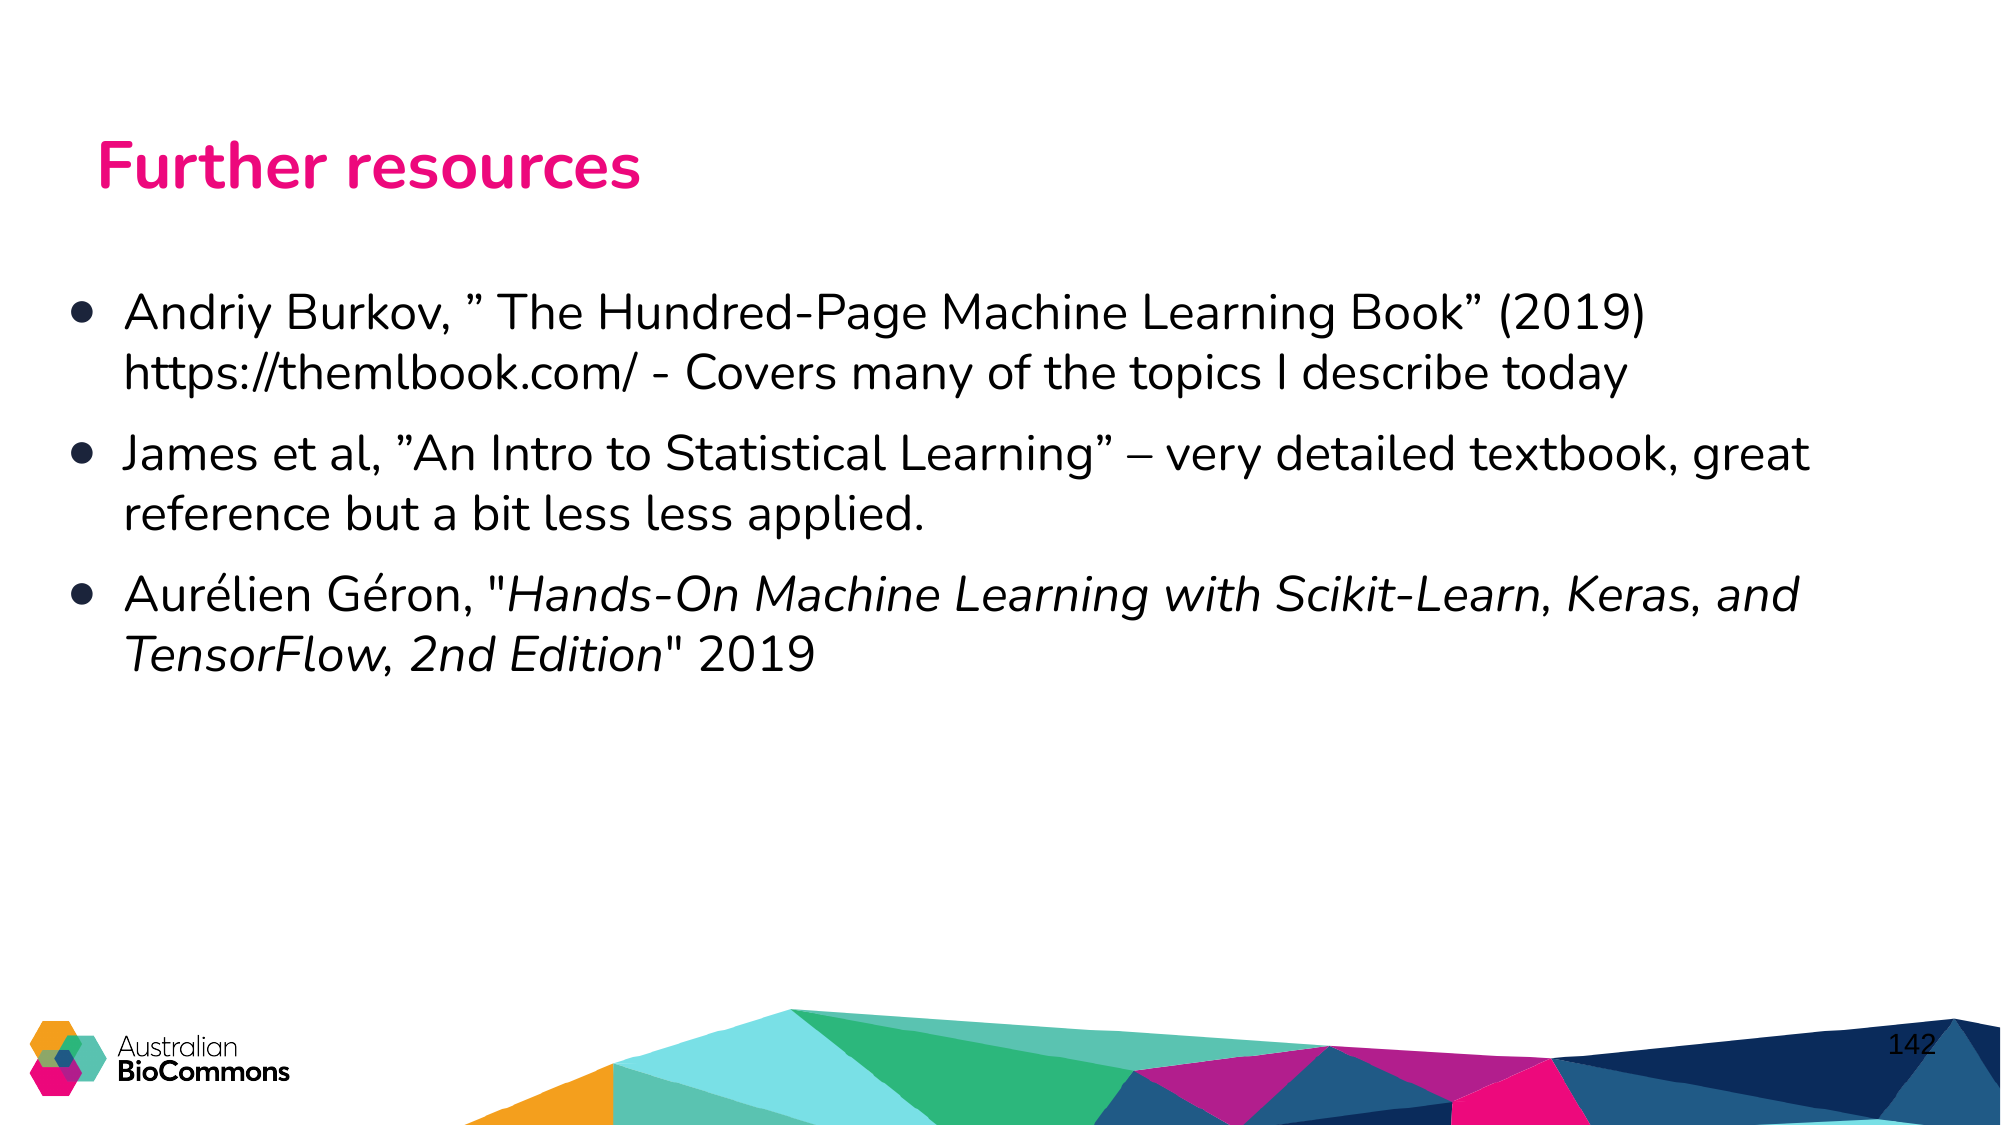

# Further resources

Andriy Burkov, ” The Hundred-Page Machine Learning Book” (2019) https://themlbook.com/ - Covers many of the topics I describe today
James et al, ”An Intro to Statistical Learning” – very detailed textbook, great reference but a bit less less applied.
Aurélien Géron, "Hands-On Machine Learning with Scikit-Learn, Keras, and TensorFlow, 2nd Edition" 2019

142